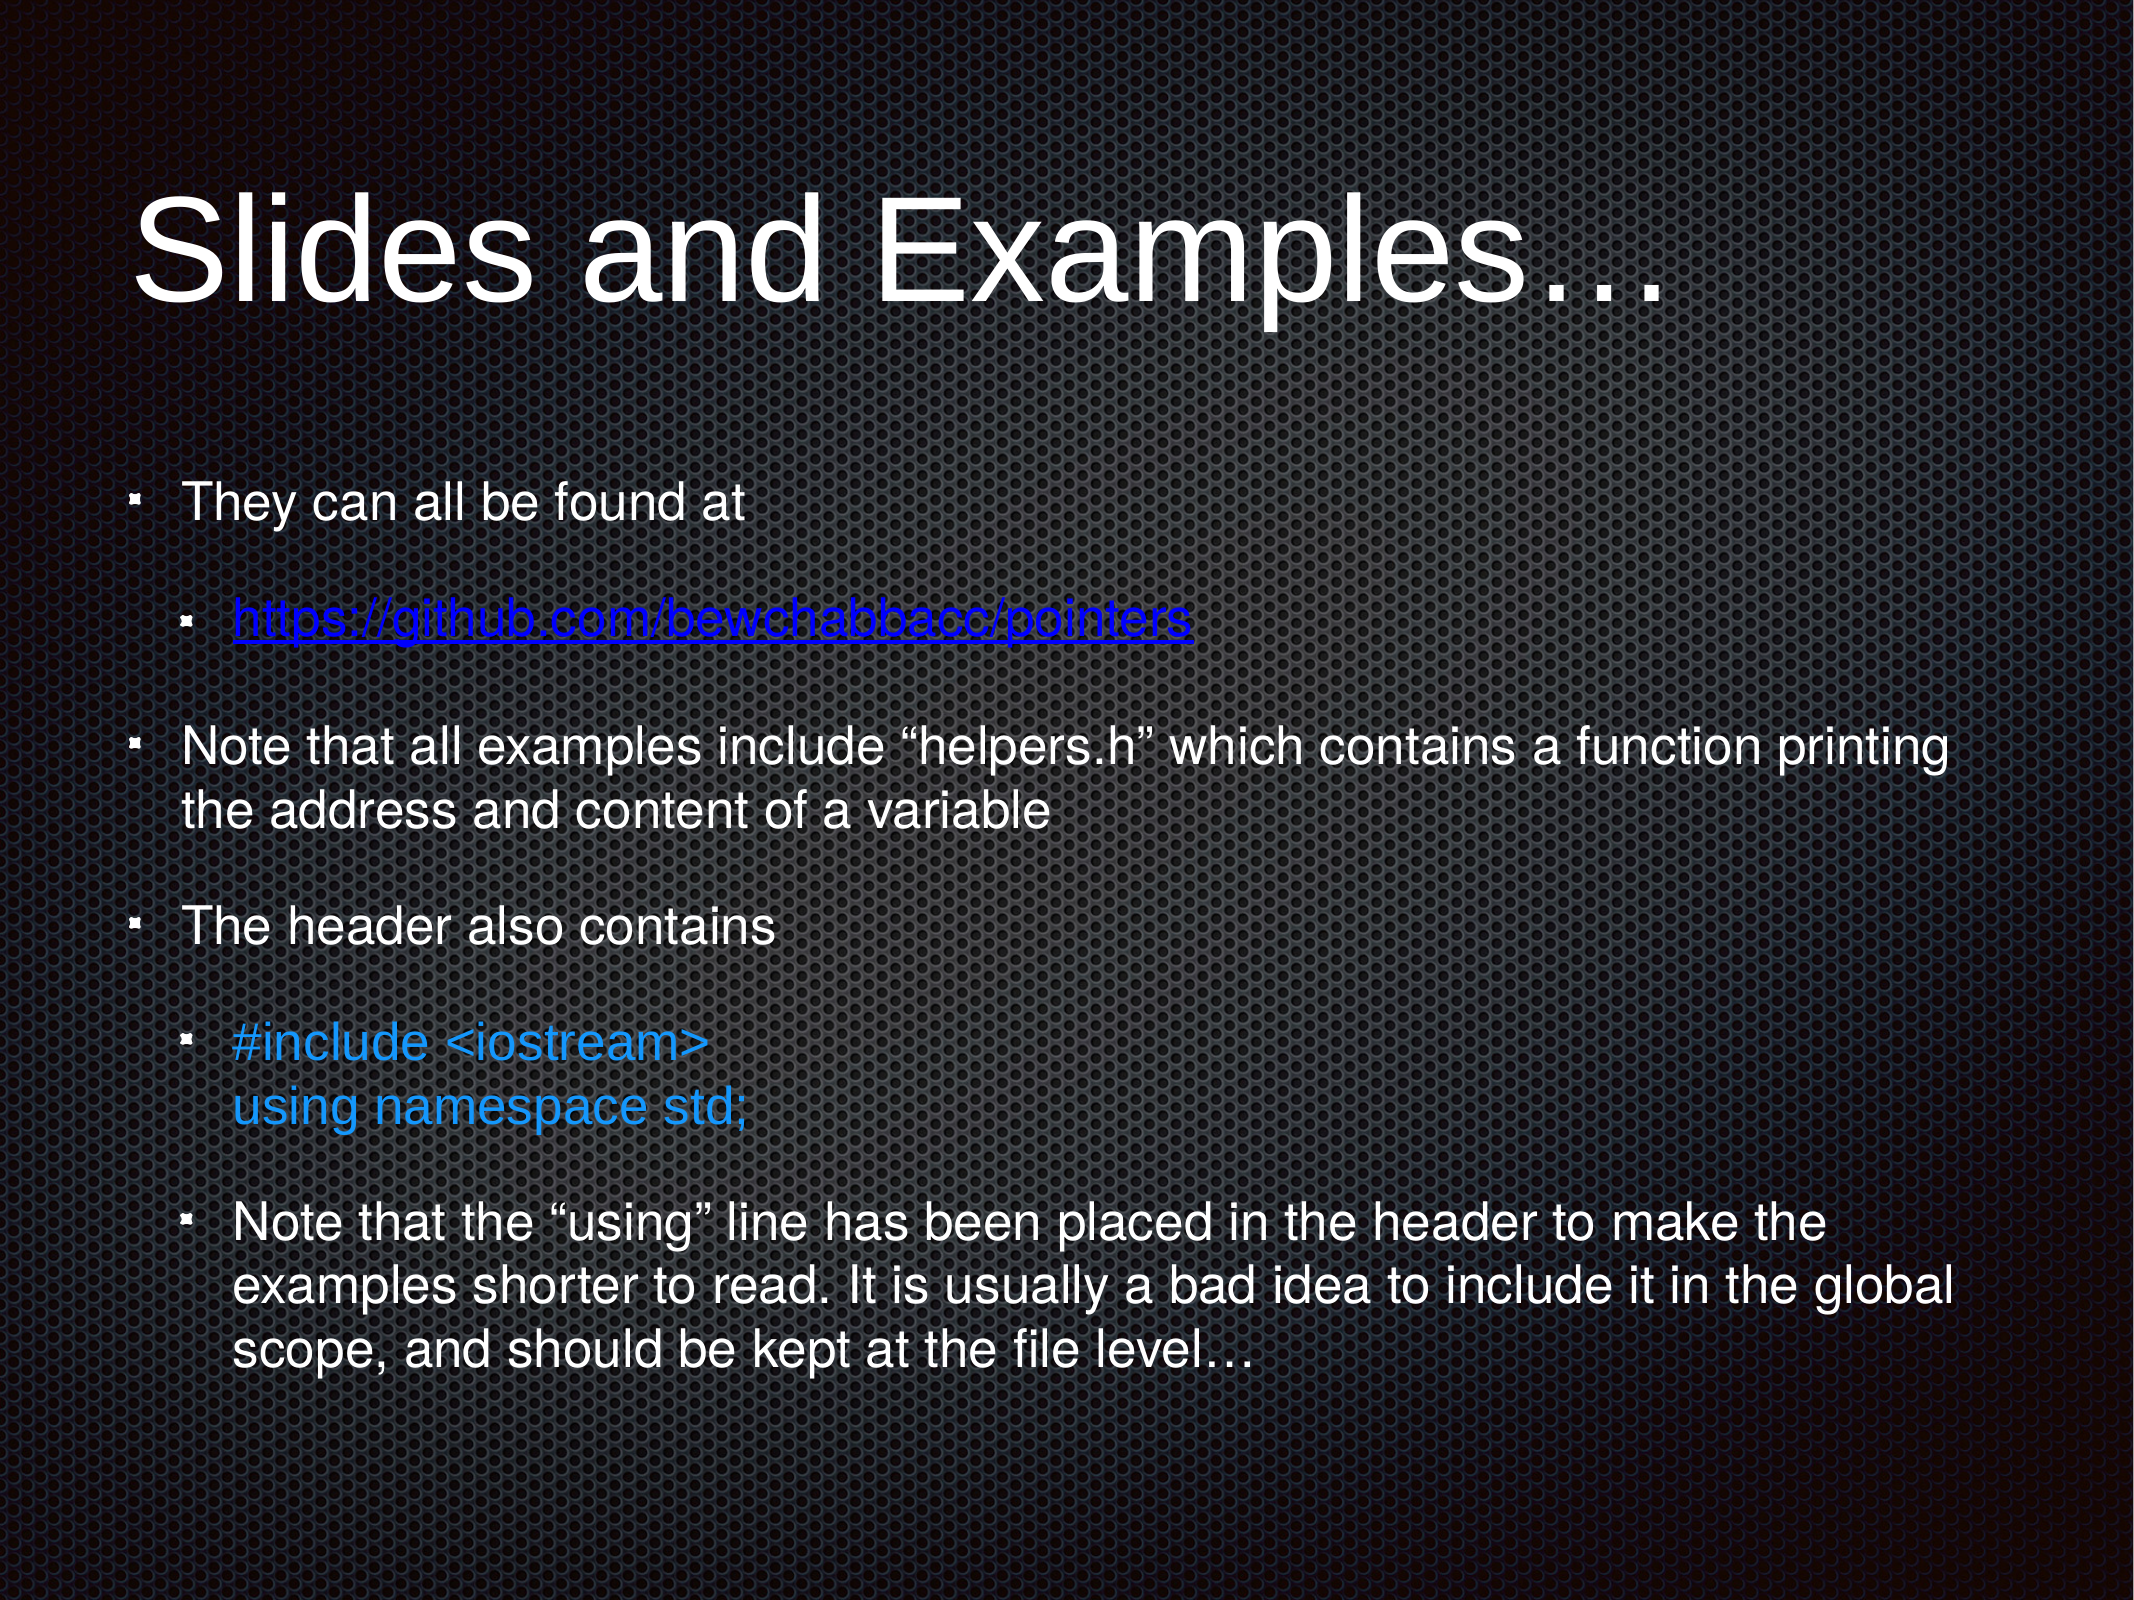

# Slides and Examples…
They can all be found at
https://github.com/bewchabbacc/pointers
Note that all examples include “helpers.h” which contains a function printing the address and content of a variable
The header also contains
#include <iostream>
using namespace std;
Note that the “using” line has been placed in the header to make the examples shorter to read. It is usually a bad idea to include it in the global scope, and should be kept at the file level…
2